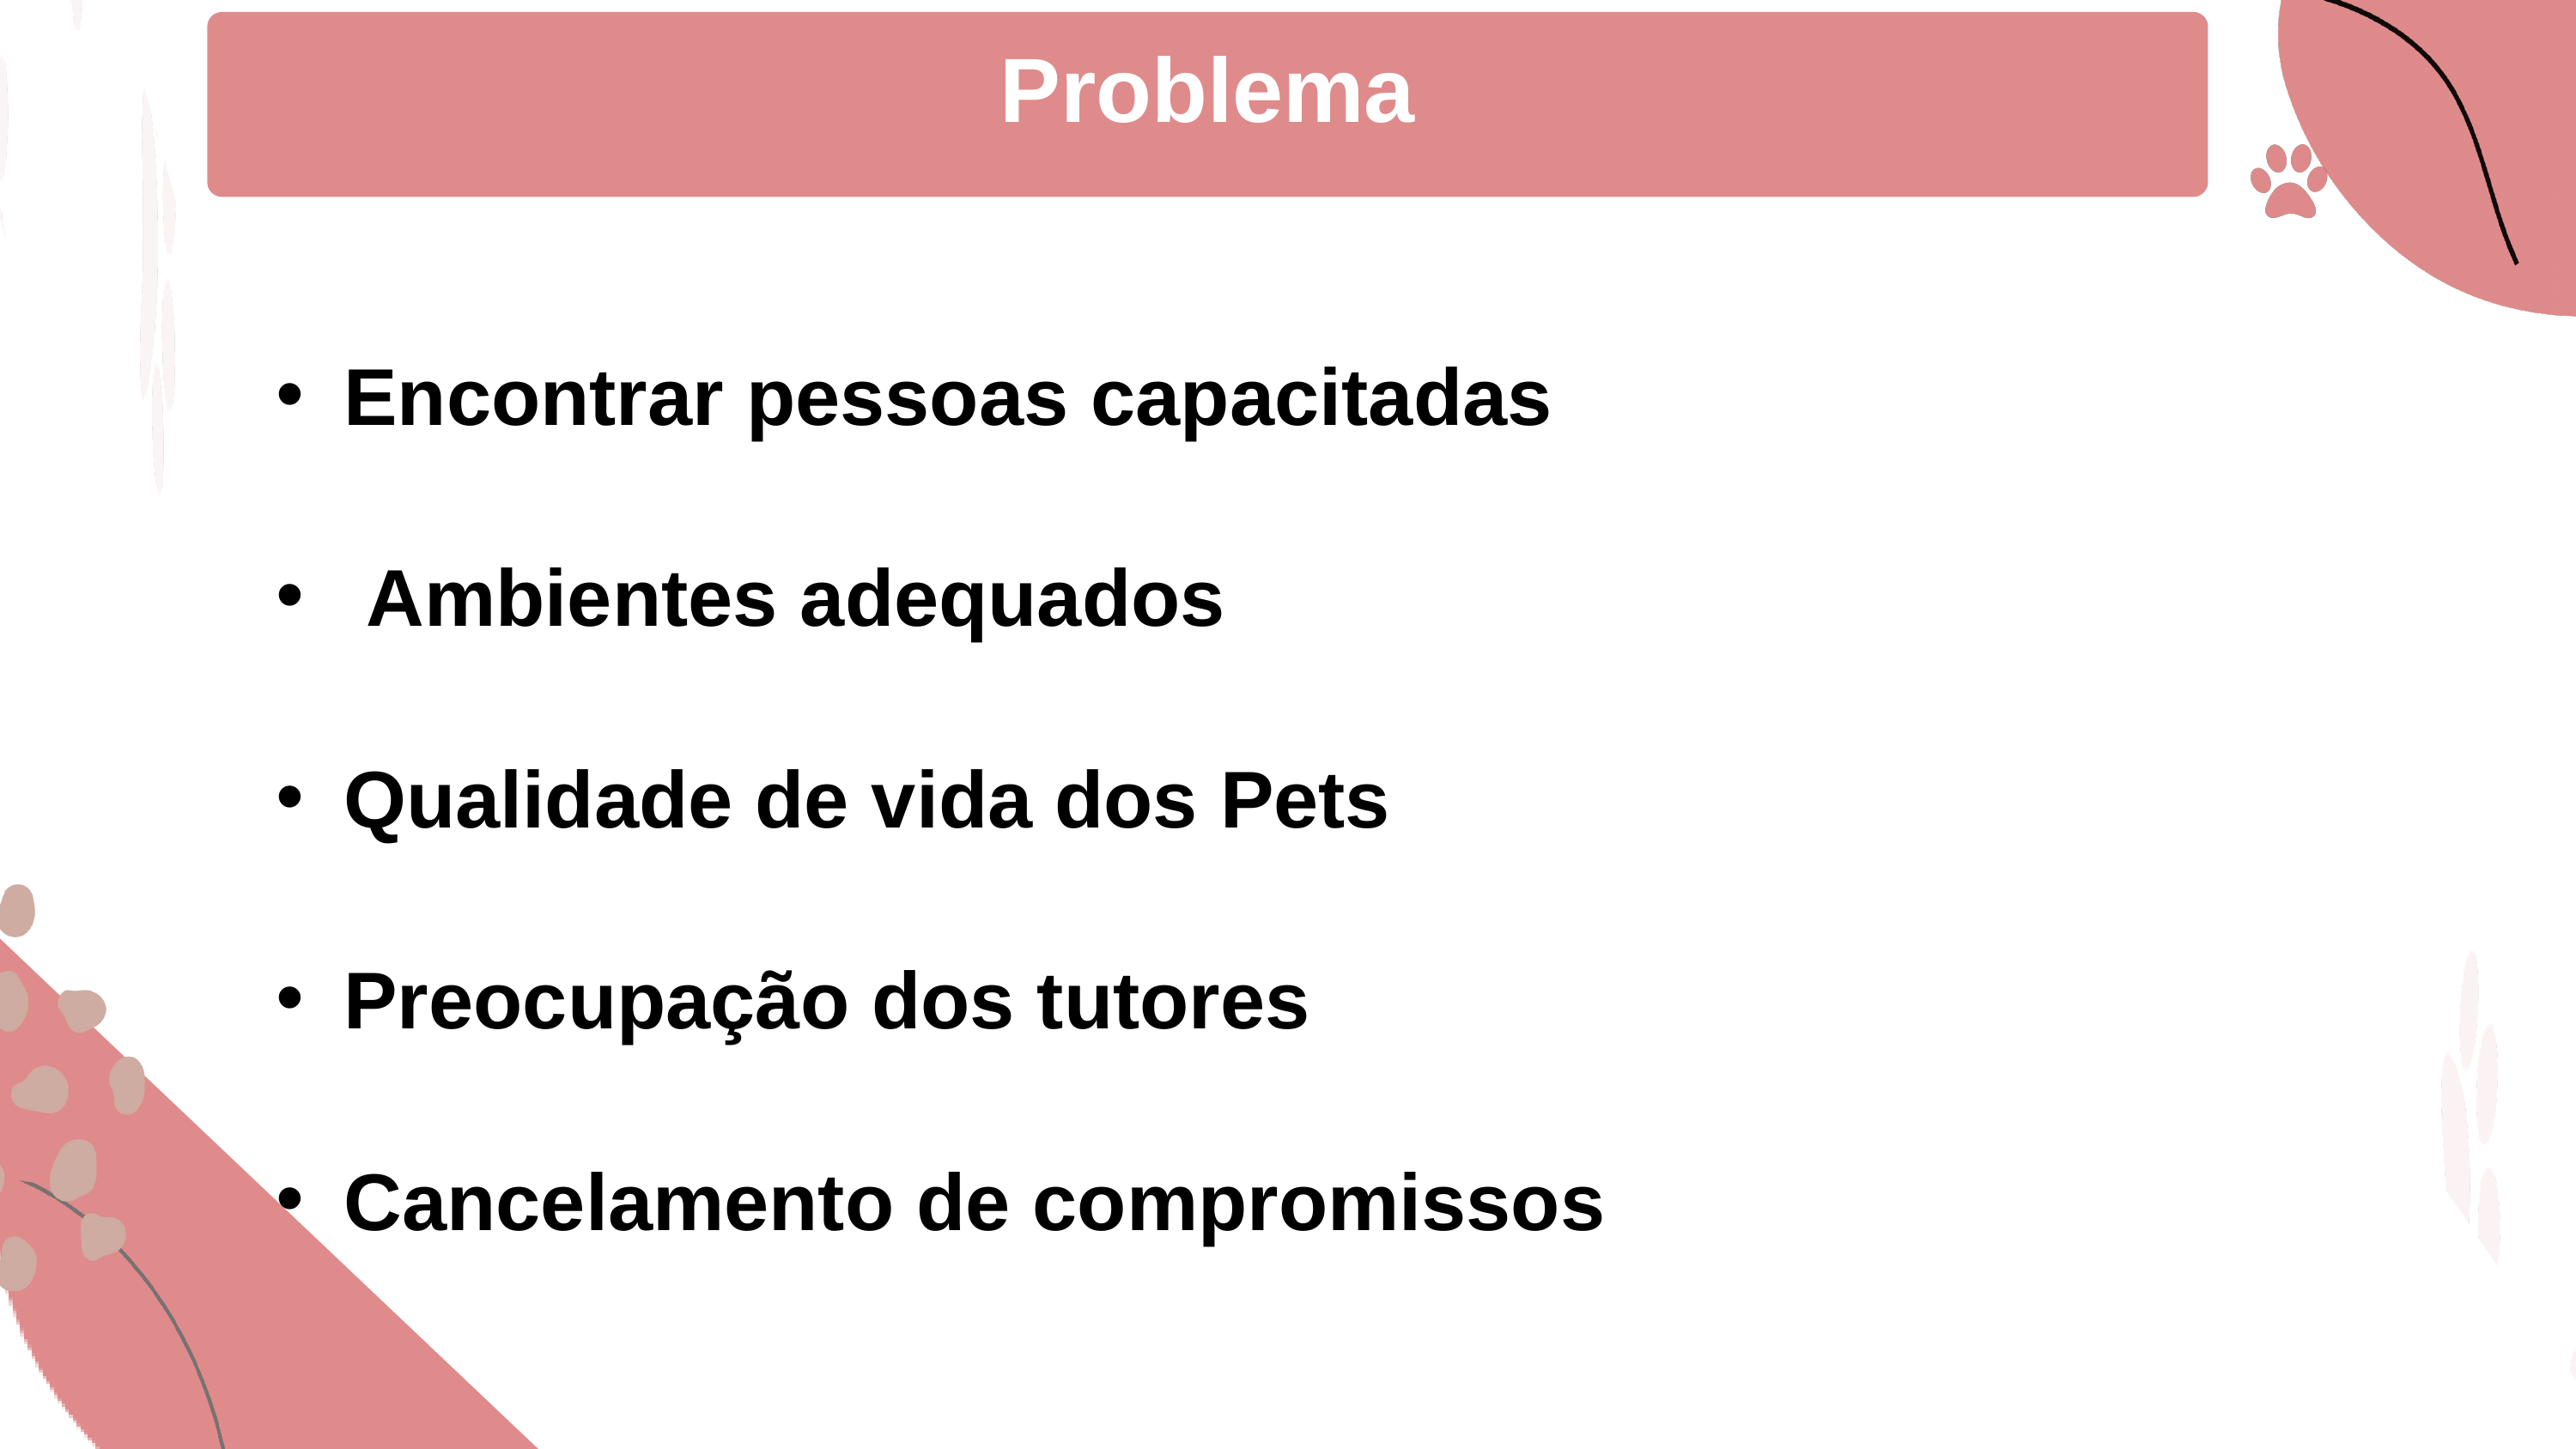

Problema

Encontrar pessoas capacitadas
 Ambientes adequados
Qualidade de vida dos Pets
Preocupação dos tutores
Cancelamento de compromissos